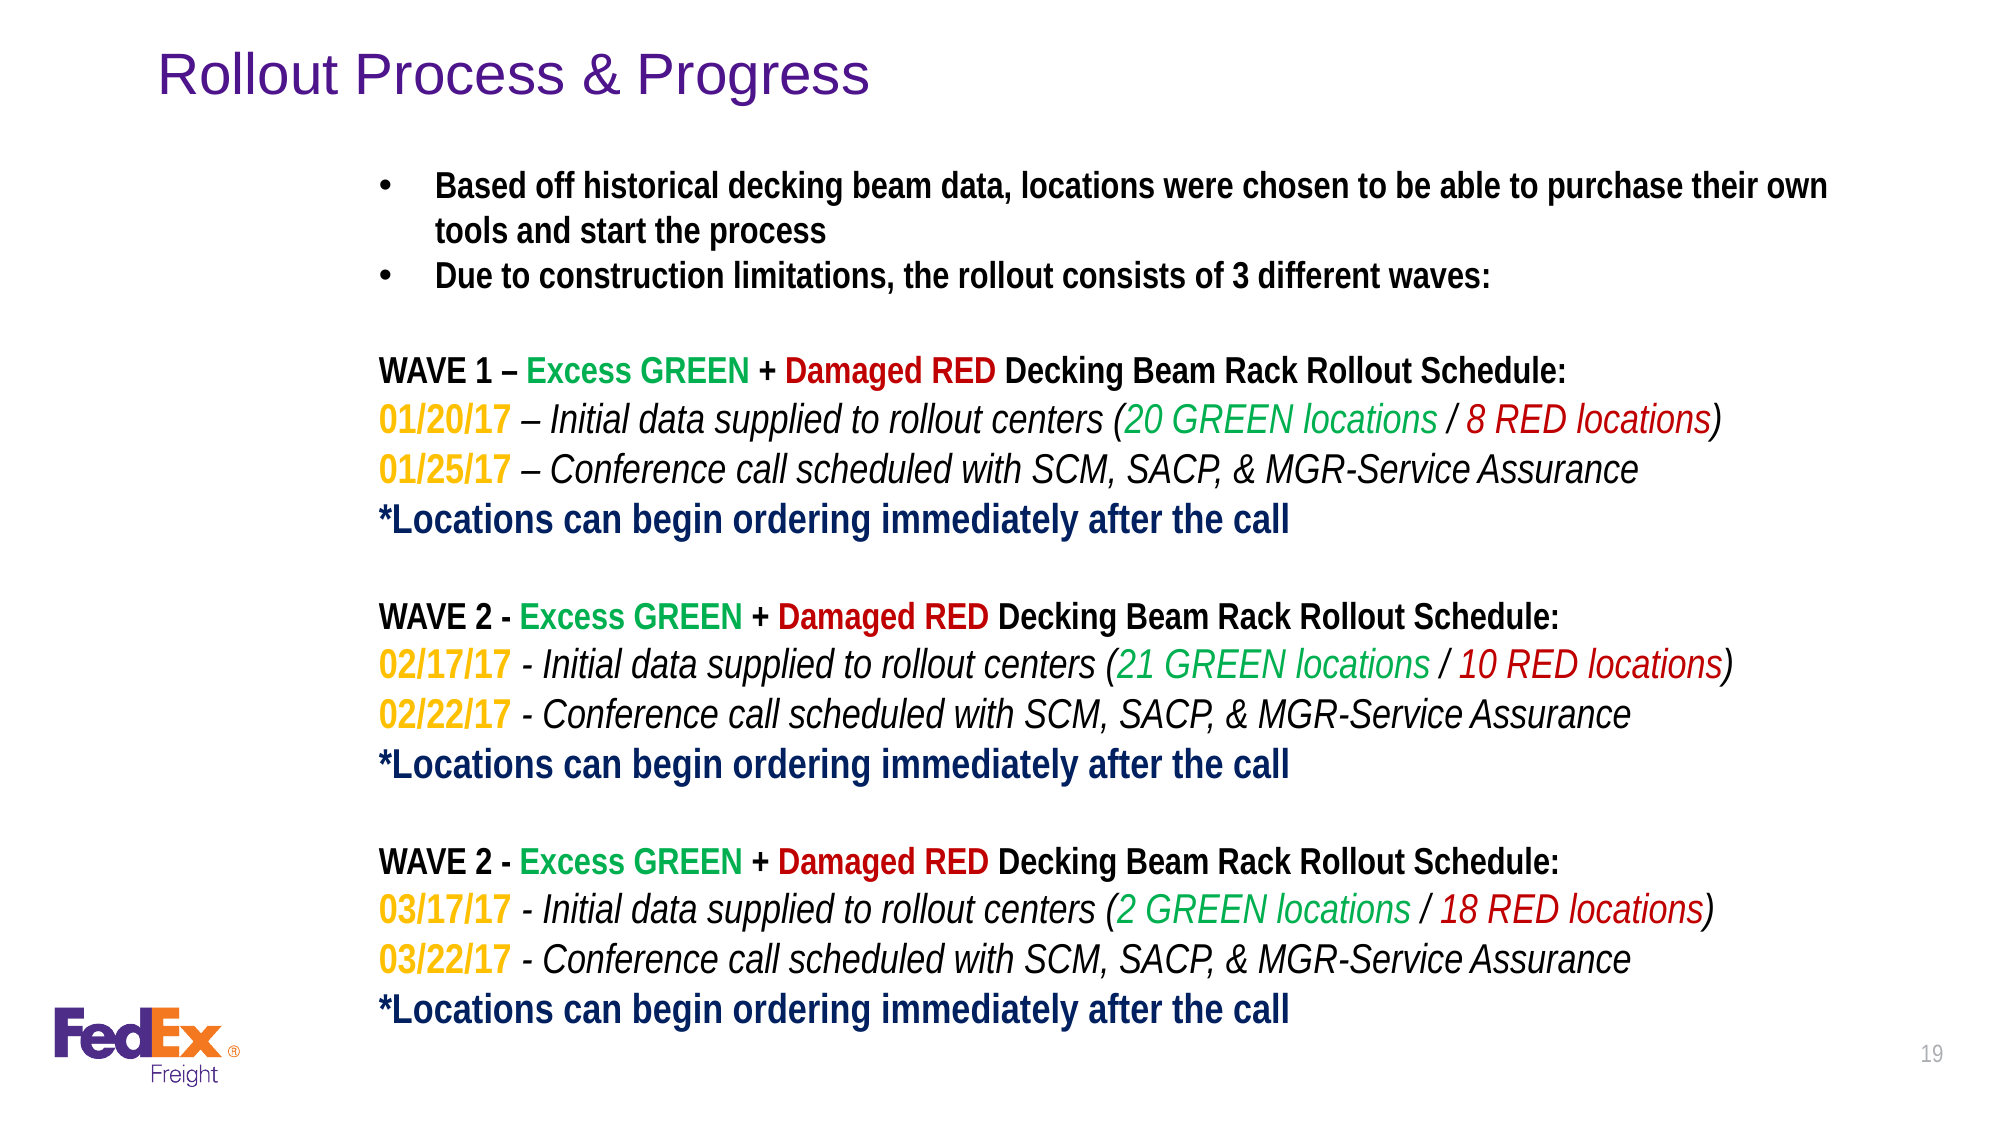

# Rollout Process & Progress
Based off historical decking beam data, locations were chosen to be able to purchase their own tools and start the process
Due to construction limitations, the rollout consists of 3 different waves:

WAVE 1 – Excess GREEN + Damaged RED Decking Beam Rack Rollout Schedule:
01/20/17 – Initial data supplied to rollout centers (20 GREEN locations / 8 RED locations)
01/25/17 – Conference call scheduled with SCM, SACP, & MGR-Service Assurance
*Locations can begin ordering immediately after the call

WAVE 2 - Excess GREEN + Damaged RED Decking Beam Rack Rollout Schedule:
02/17/17 - Initial data supplied to rollout centers (21 GREEN locations / 10 RED locations)
02/22/17 - Conference call scheduled with SCM, SACP, & MGR-Service Assurance
*Locations can begin ordering immediately after the call

WAVE 2 - Excess GREEN + Damaged RED Decking Beam Rack Rollout Schedule:
03/17/17 - Initial data supplied to rollout centers (2 GREEN locations / 18 RED locations)
03/22/17 - Conference call scheduled with SCM, SACP, & MGR-Service Assurance
*Locations can begin ordering immediately after the call

19